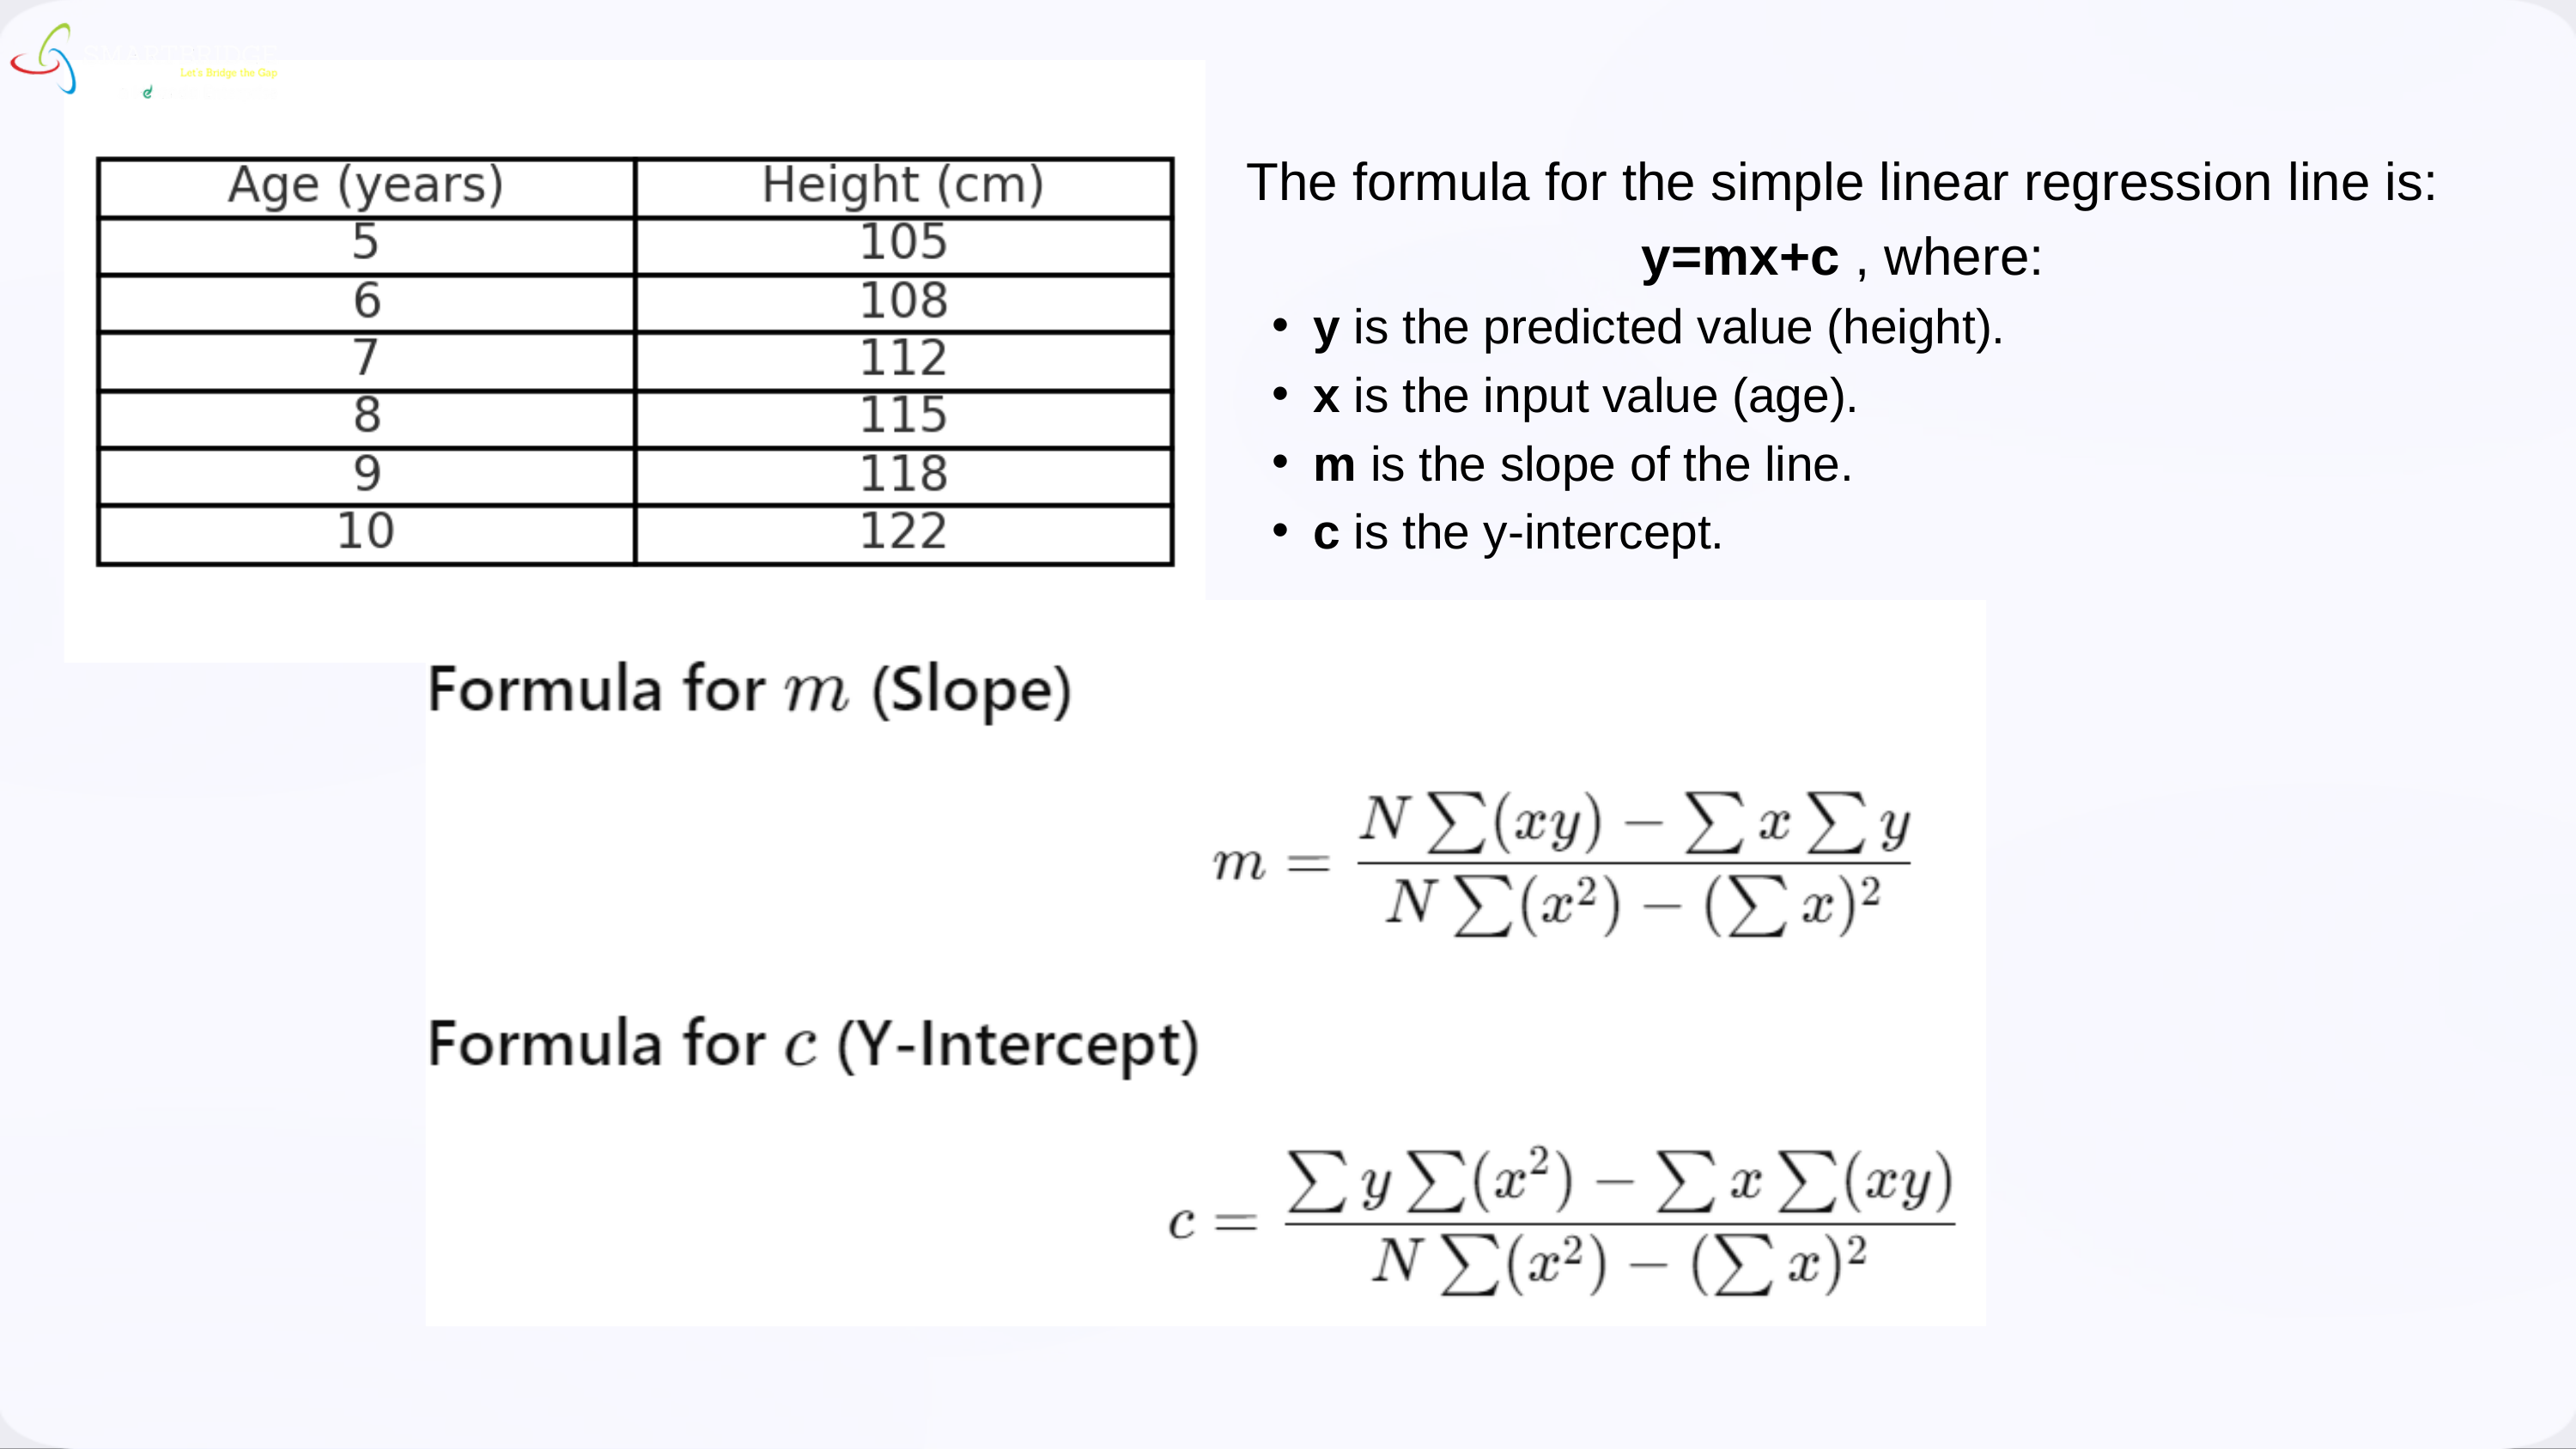

The formula for the simple linear regression line is: y=mx+c , where:
y is the predicted value (height).
x is the input value (age).
m is the slope of the line.
c is the y-intercept.